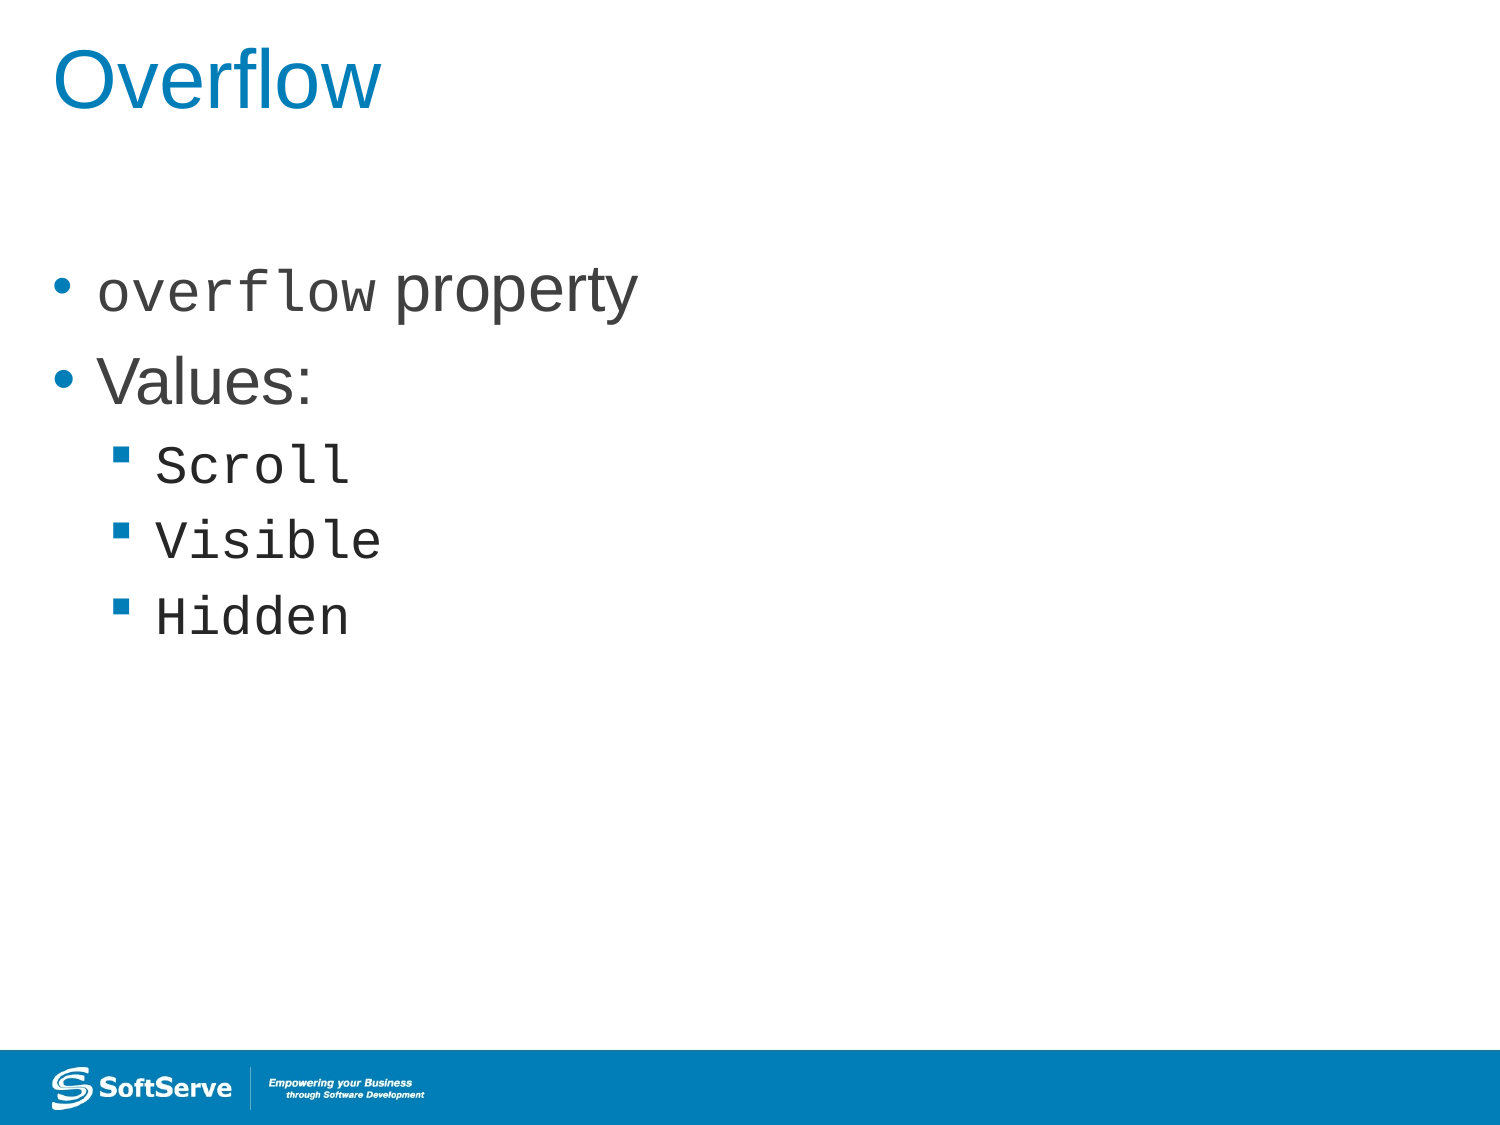

# Overflow
overflow property
Values:
Scroll
Visible
Hidden